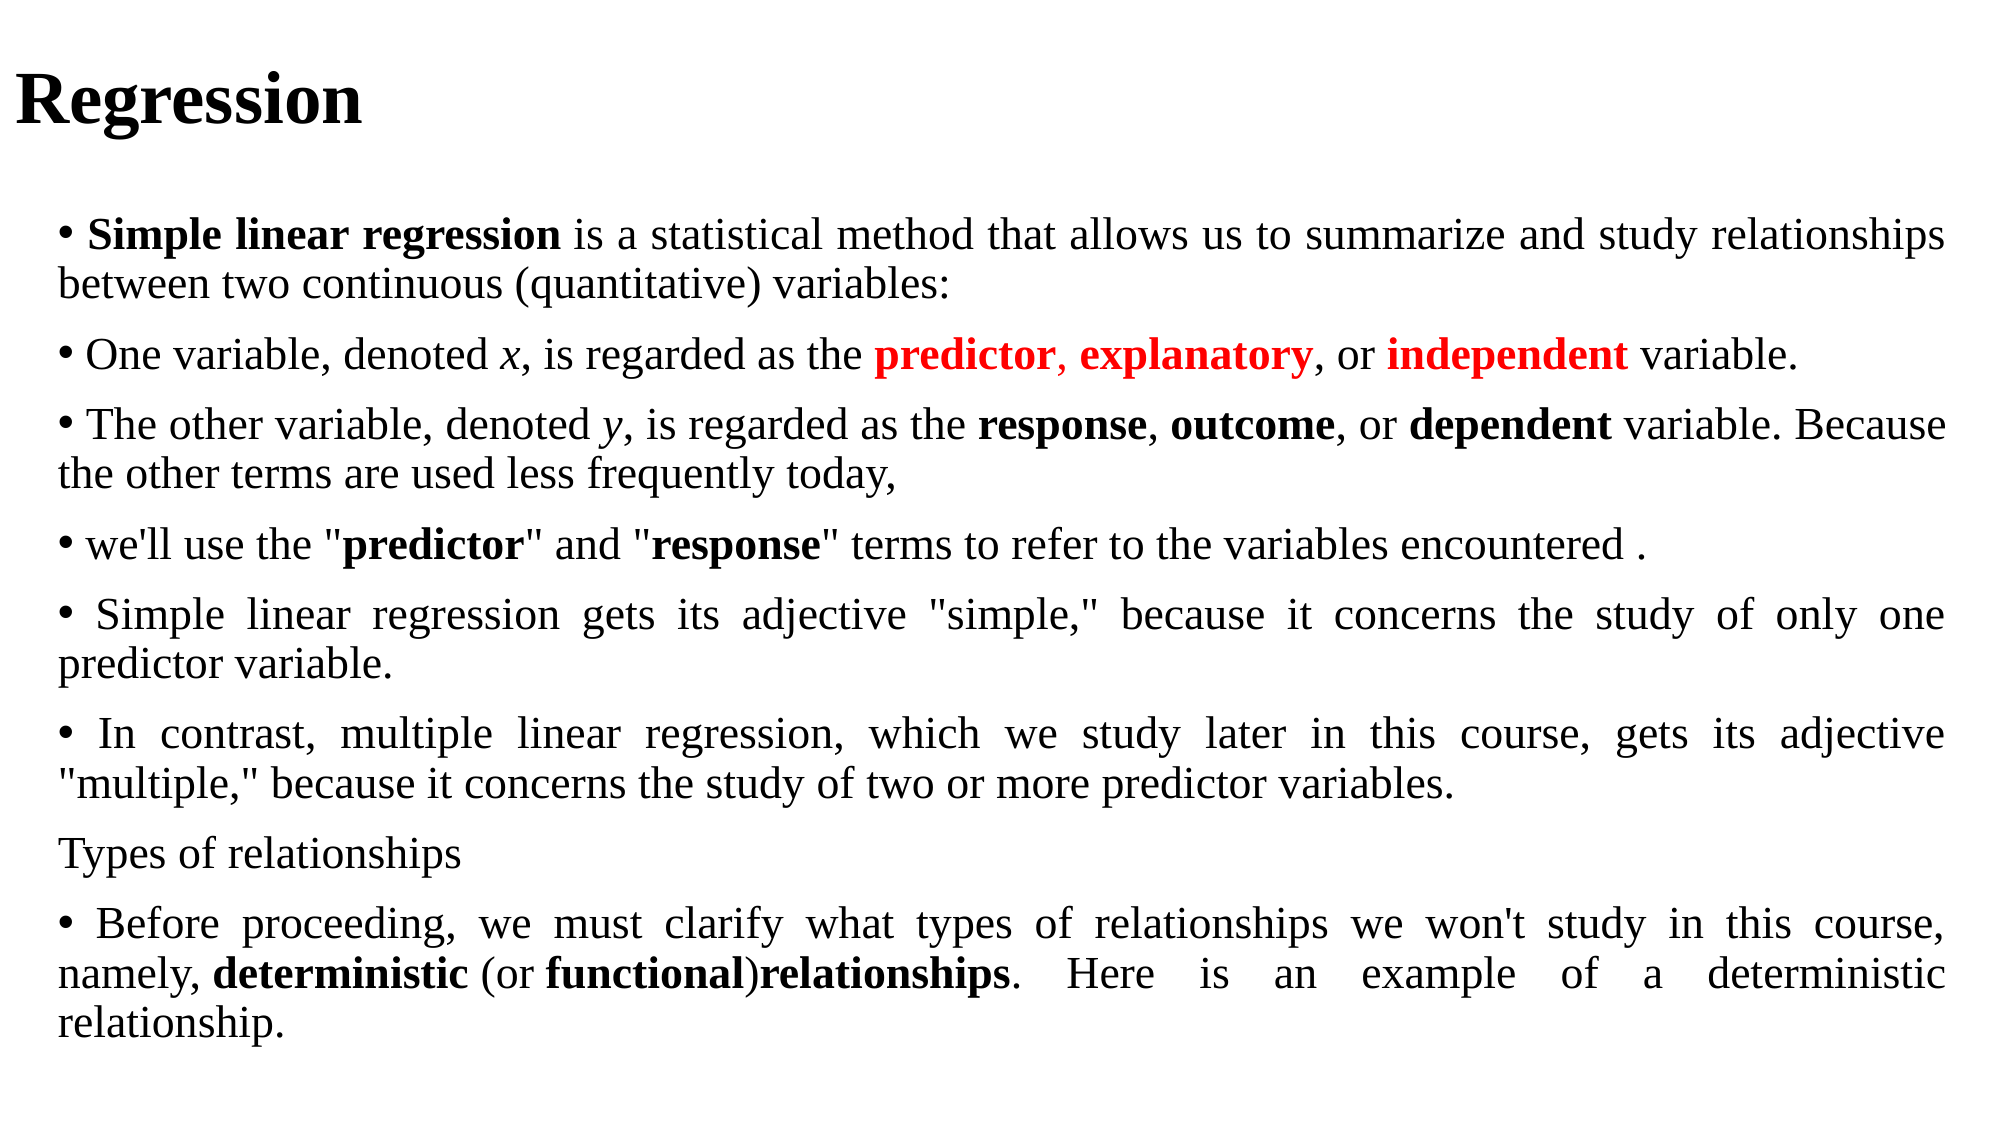

# Regression
 Simple linear regression is a statistical method that allows us to summarize and study relationships between two continuous (quantitative) variables:
 One variable, denoted x, is regarded as the predictor, explanatory, or independent variable.
 The other variable, denoted y, is regarded as the response, outcome, or dependent variable. Because the other terms are used less frequently today,
 we'll use the "predictor" and "response" terms to refer to the variables encountered .
 Simple linear regression gets its adjective "simple," because it concerns the study of only one predictor variable.
 In contrast, multiple linear regression, which we study later in this course, gets its adjective "multiple," because it concerns the study of two or more predictor variables.
Types of relationships
 Before proceeding, we must clarify what types of relationships we won't study in this course, namely, deterministic (or functional)relationships. Here is an example of a deterministic relationship.